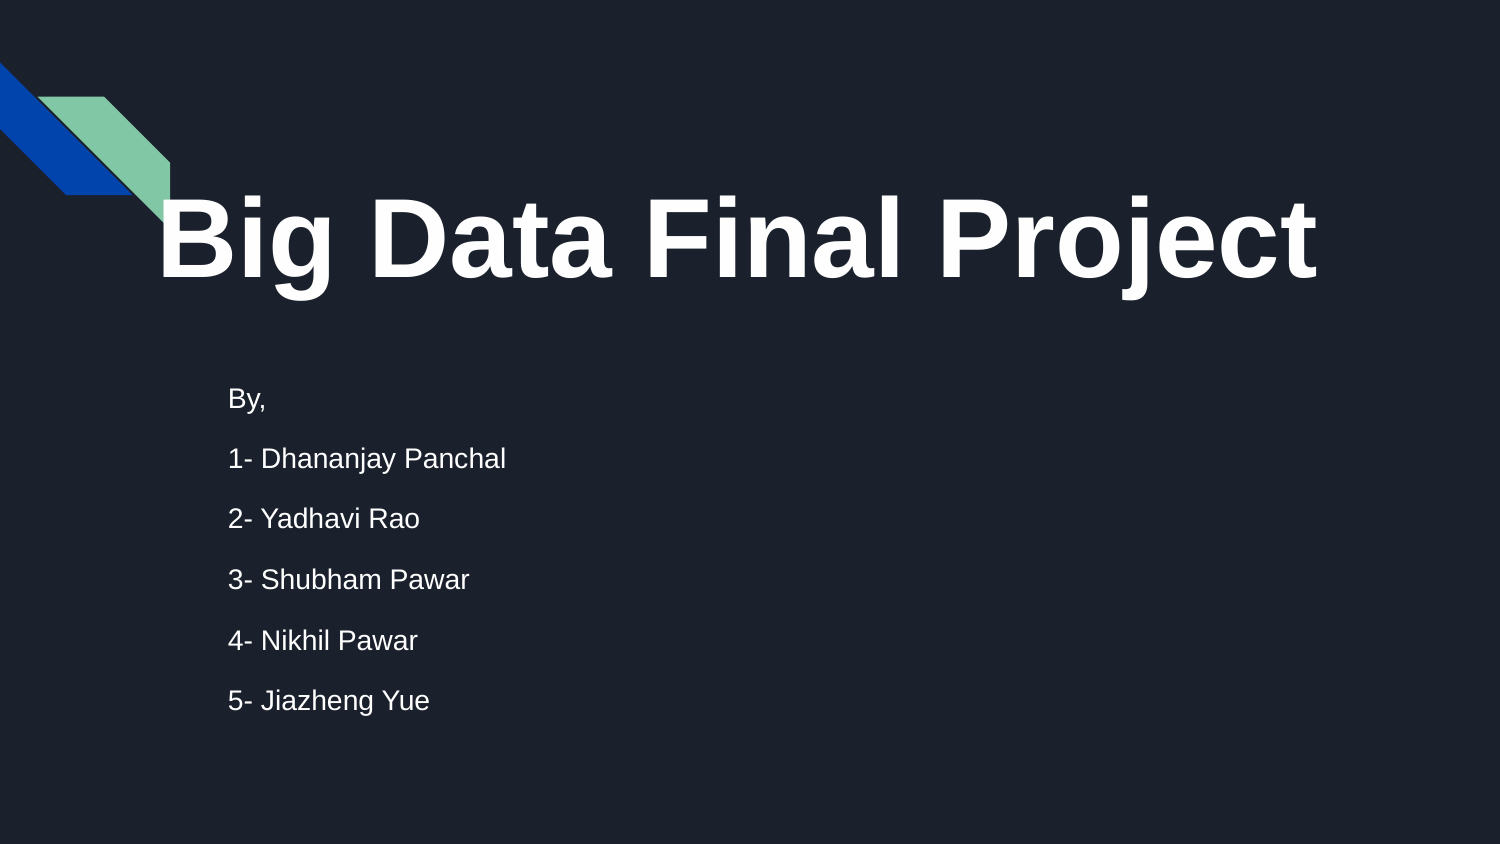

# Big Data Final Project
By,
1- Dhananjay Panchal
2- Yadhavi Rao
3- Shubham Pawar
4- Nikhil Pawar
5- Jiazheng Yue